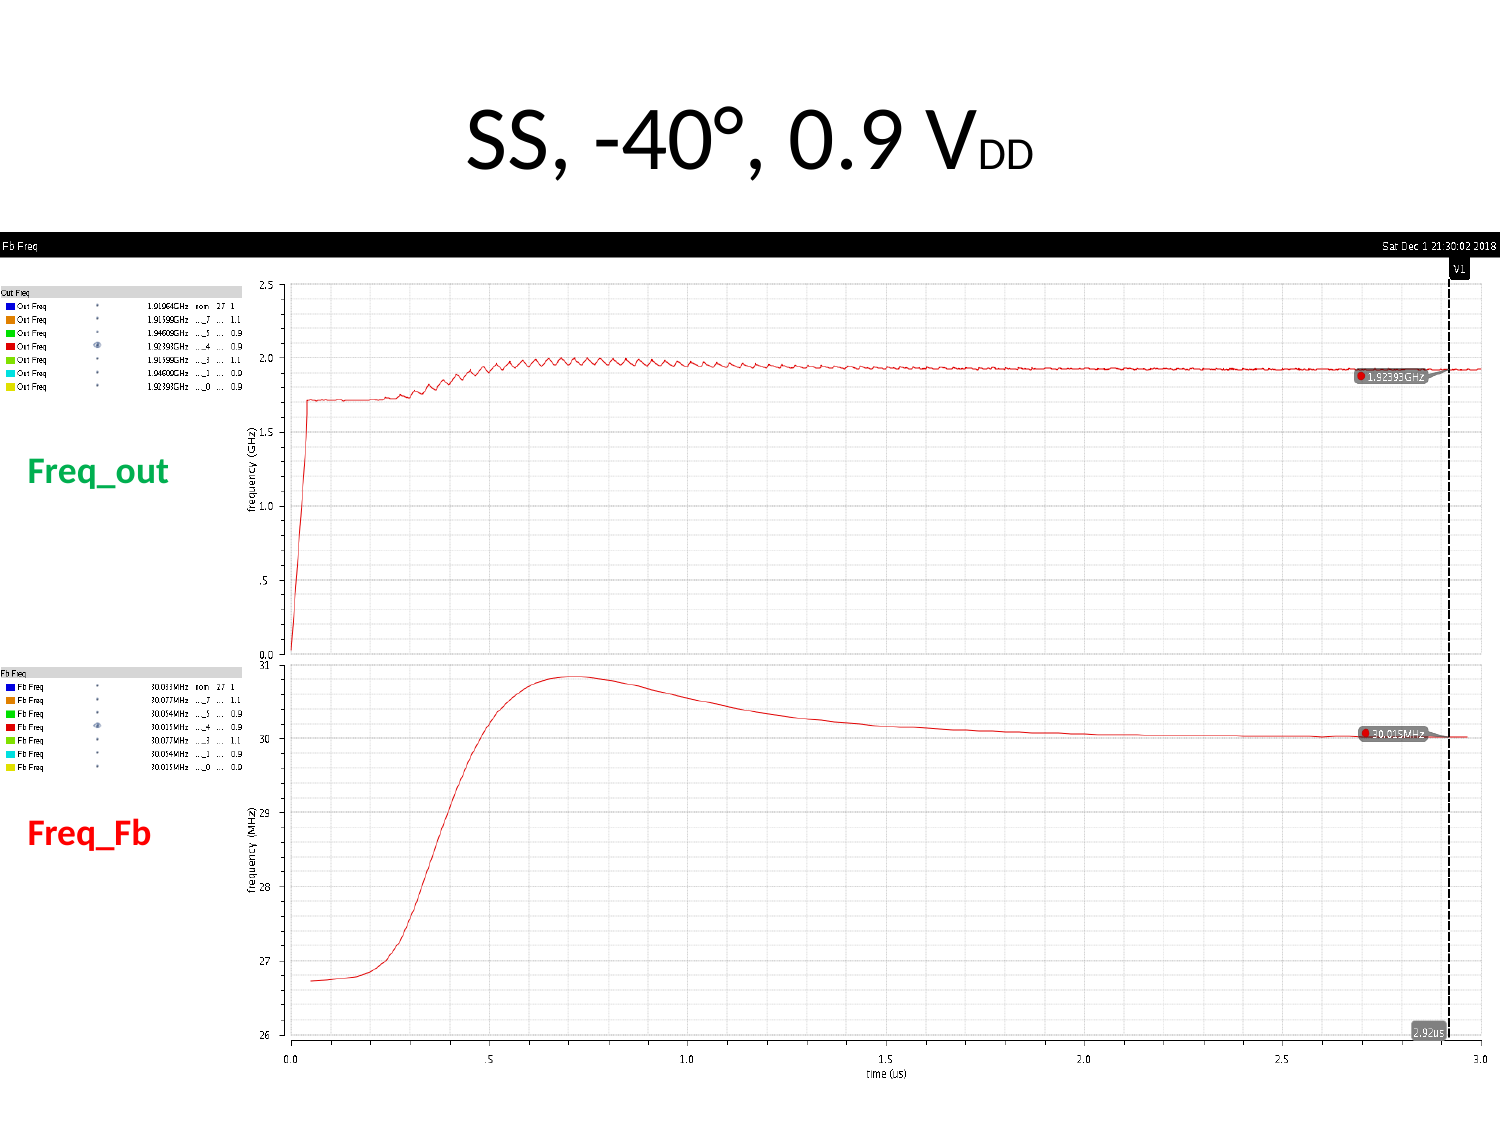

# SS, -40°, 0.9 VDD

Freq_out
Freq_Fb